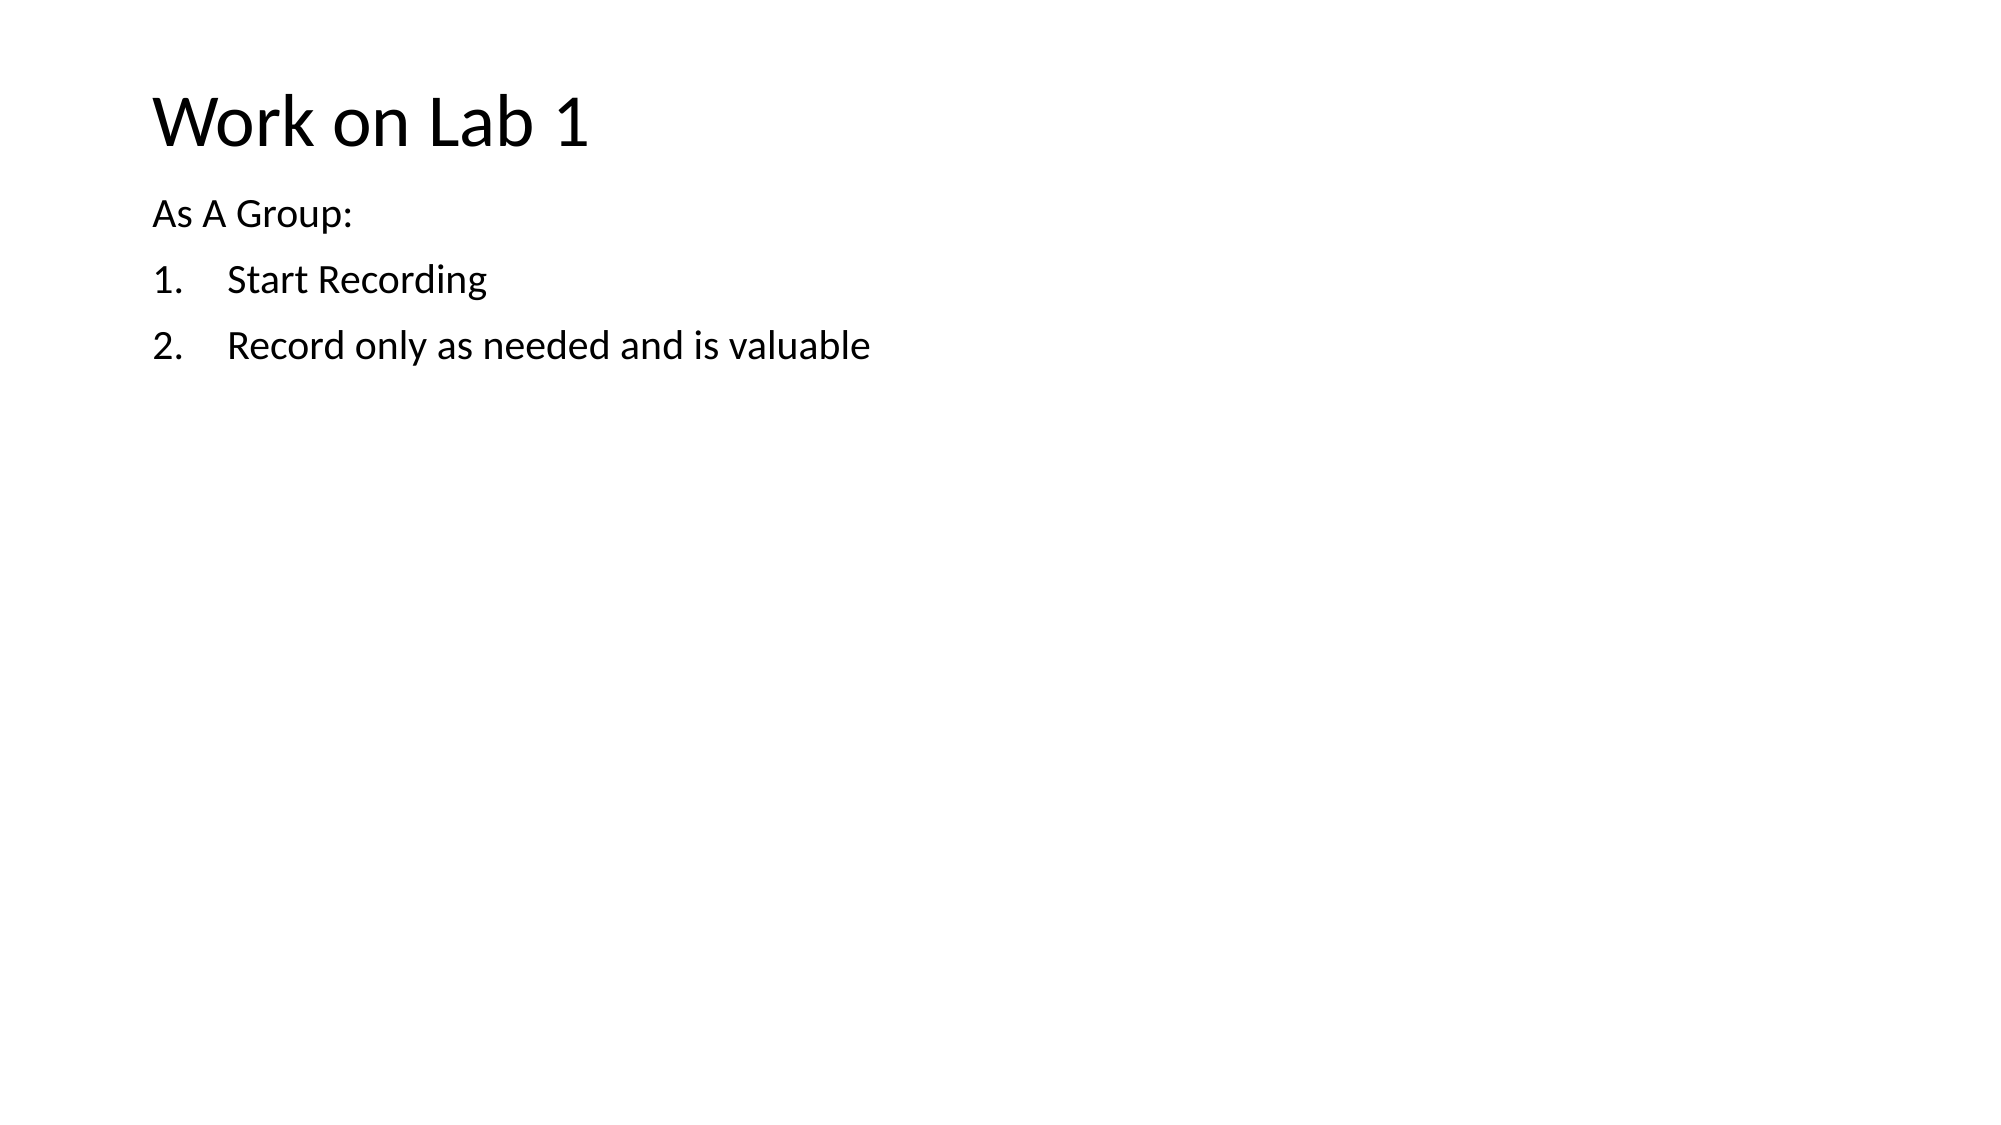

# Work on Lab 1
As A Group:
Start Recording
Record only as needed and is valuable